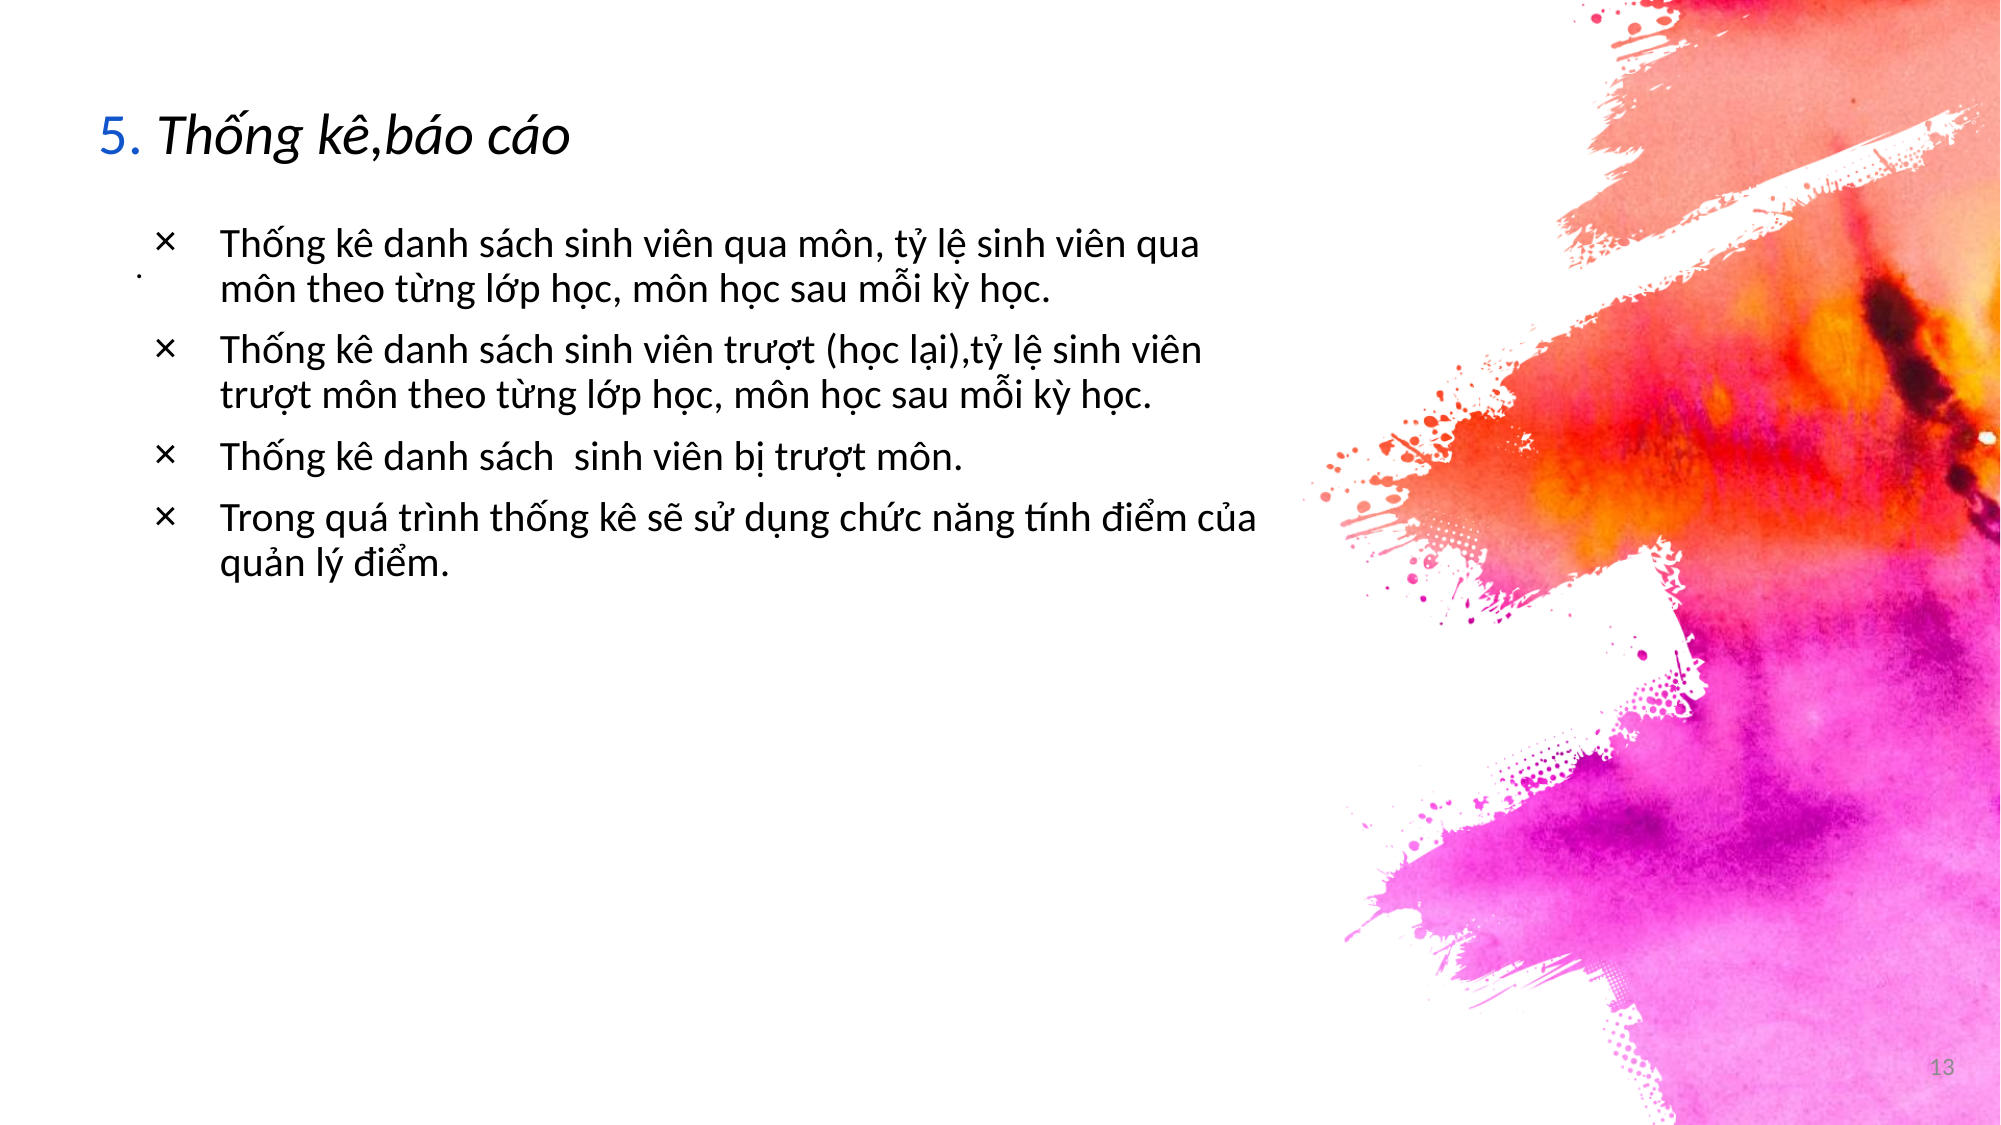

# 5. Thống kê,báo cáo
Thống kê danh sách sinh viên qua môn, tỷ lệ sinh viên qua môn theo từng lớp học, môn học sau mỗi kỳ học.
Thống kê danh sách sinh viên trượt (học lại),tỷ lệ sinh viên trượt môn theo từng lớp học, môn học sau mỗi kỳ học.
Thống kê danh sách  sinh viên bị trượt môn.
Trong quá trình thống kê sẽ sử dụng chức năng tính điểm của quản lý điểm.

.
13